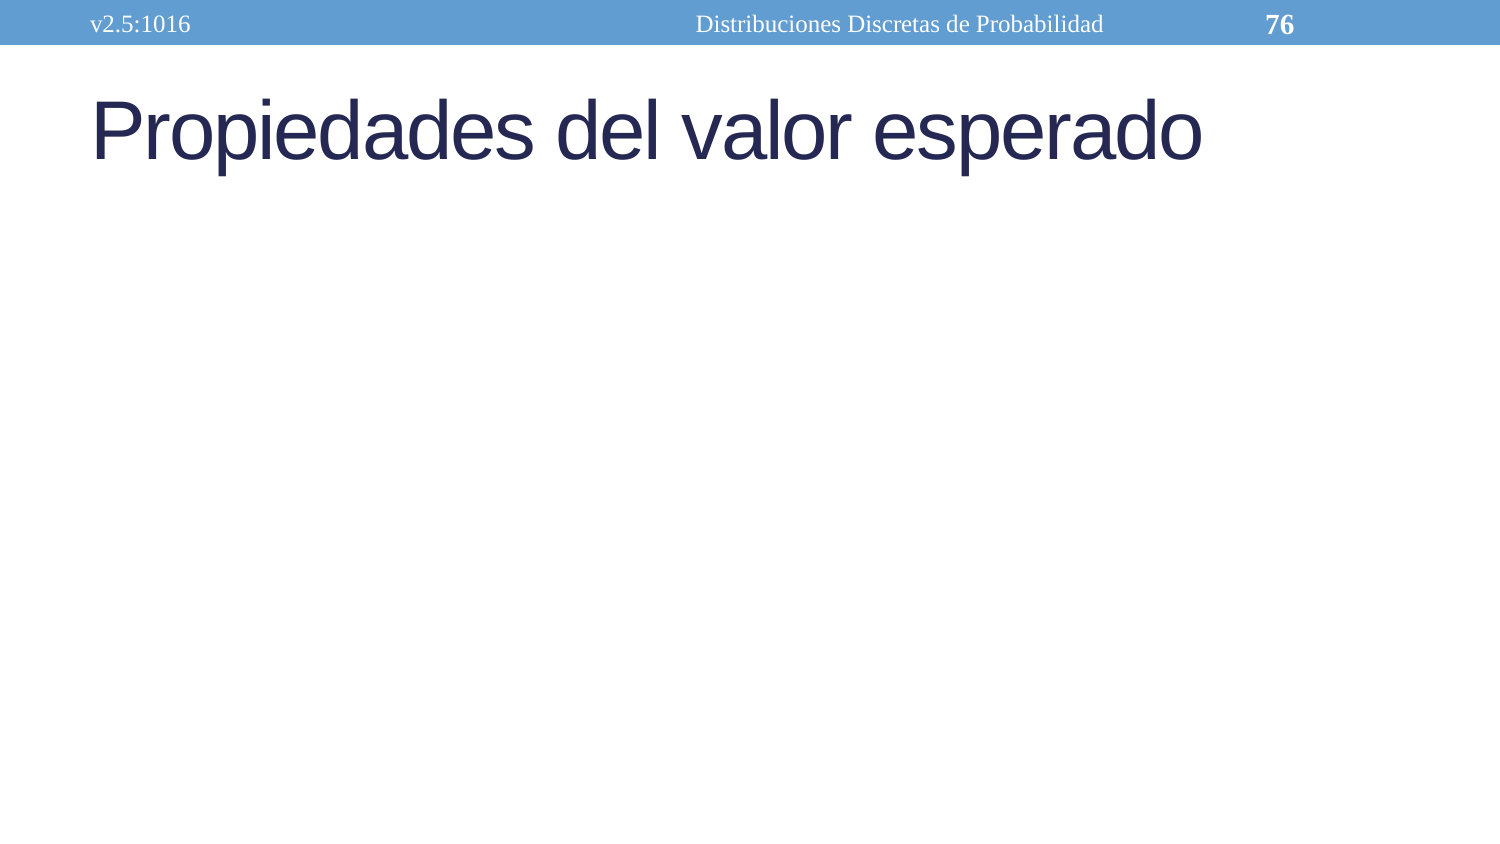

v2.5:1016
Distribuciones Discretas de Probabilidad
76
# Propiedades del valor esperado